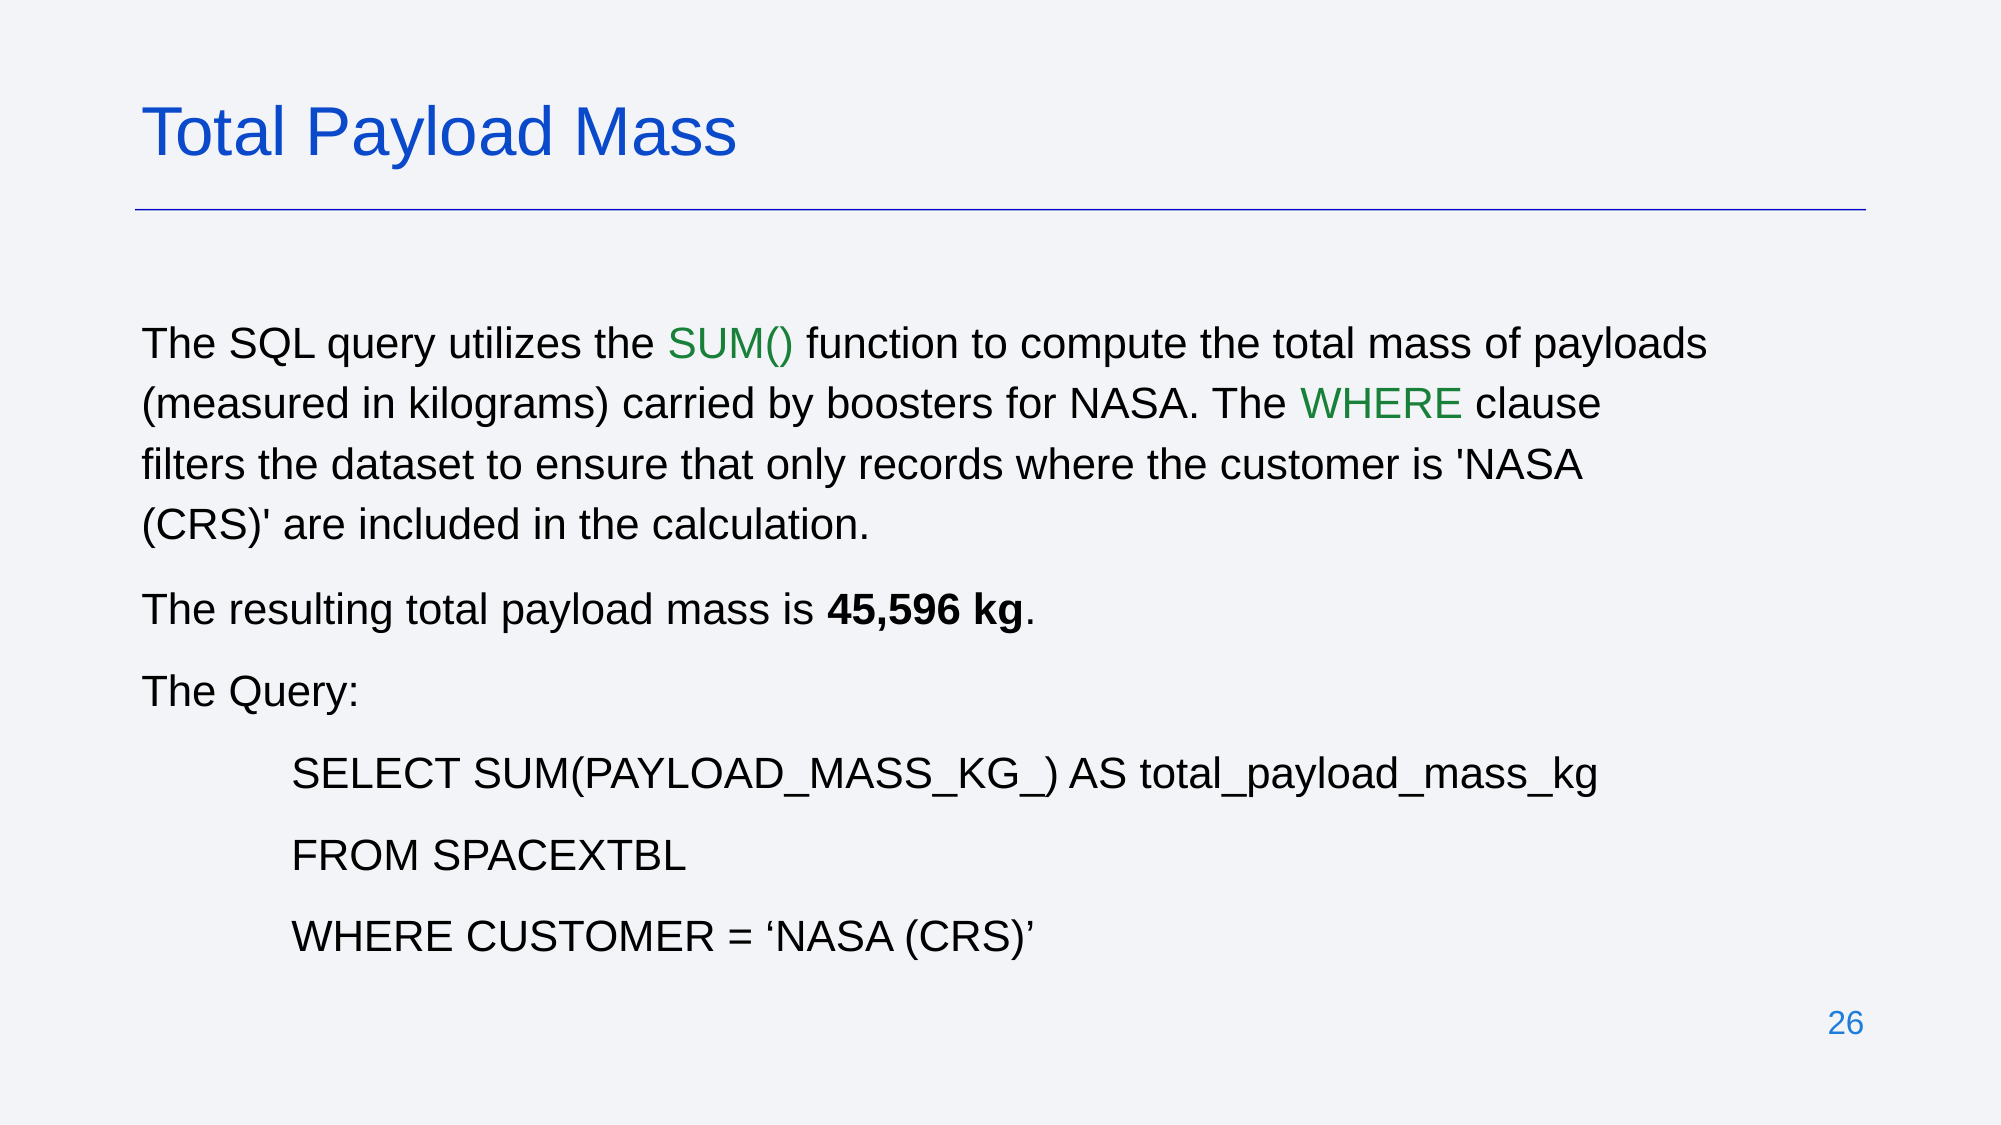

Total Payload Mass
The SQL query utilizes the SUM() function to compute the total mass of payloads (measured in kilograms) carried by boosters for NASA. The WHERE clause filters the dataset to ensure that only records where the customer is 'NASA (CRS)' are included in the calculation.
The resulting total payload mass is 45,596 kg.
The Query:
	SELECT SUM(PAYLOAD_MASS_KG_) AS total_payload_mass_kg
	FROM SPACEXTBL
	WHERE CUSTOMER = ‘NASA (CRS)’
26